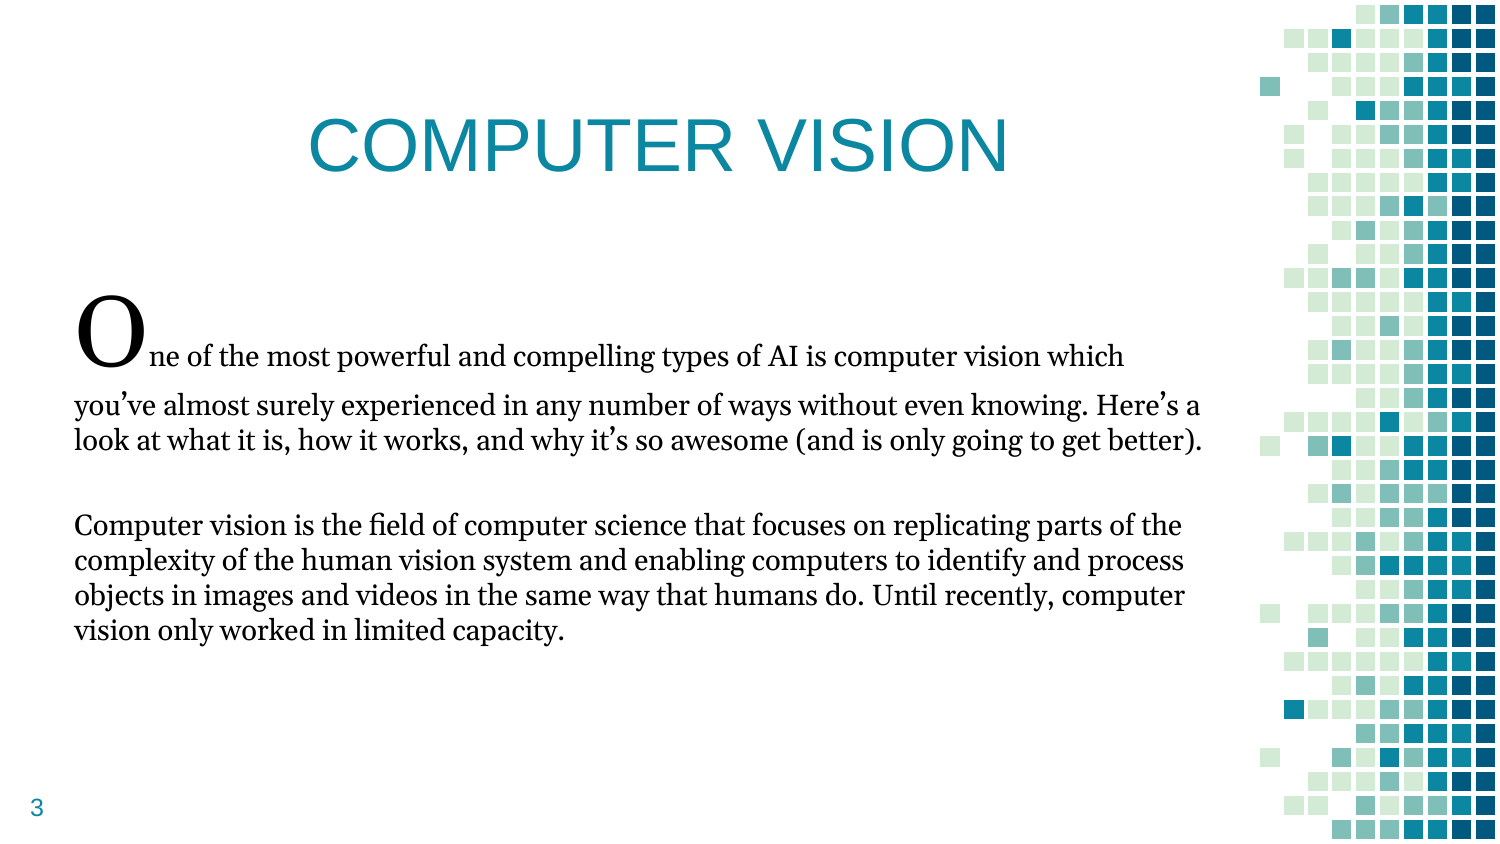

# COMPUTER VISION
One of the most powerful and compelling types of AI is computer vision which you’ve almost surely experienced in any number of ways without even knowing. Here’s a look at what it is, how it works, and why it’s so awesome (and is only going to get better).
Computer vision is the field of computer science that focuses on replicating parts of the complexity of the human vision system and enabling computers to identify and process objects in images and videos in the same way that humans do. Until recently, computer vision only worked in limited capacity.
3